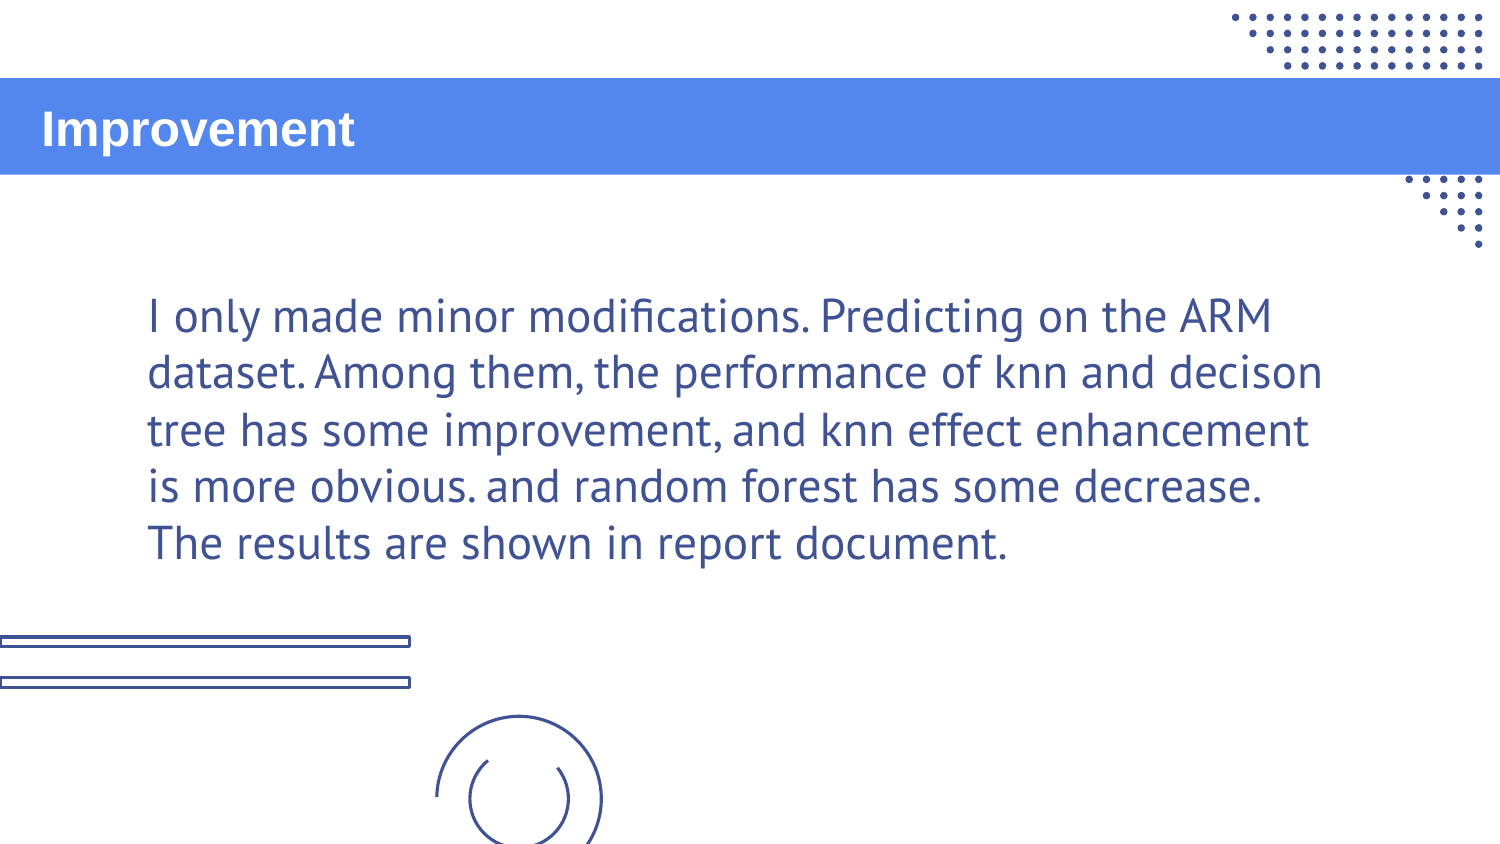

# Improvement
I only made minor modifications. Predicting on the ARM dataset. Among them, the performance of knn and decison tree has some improvement, and knn effect enhancement is more obvious. and random forest has some decrease. The results are shown in report document.